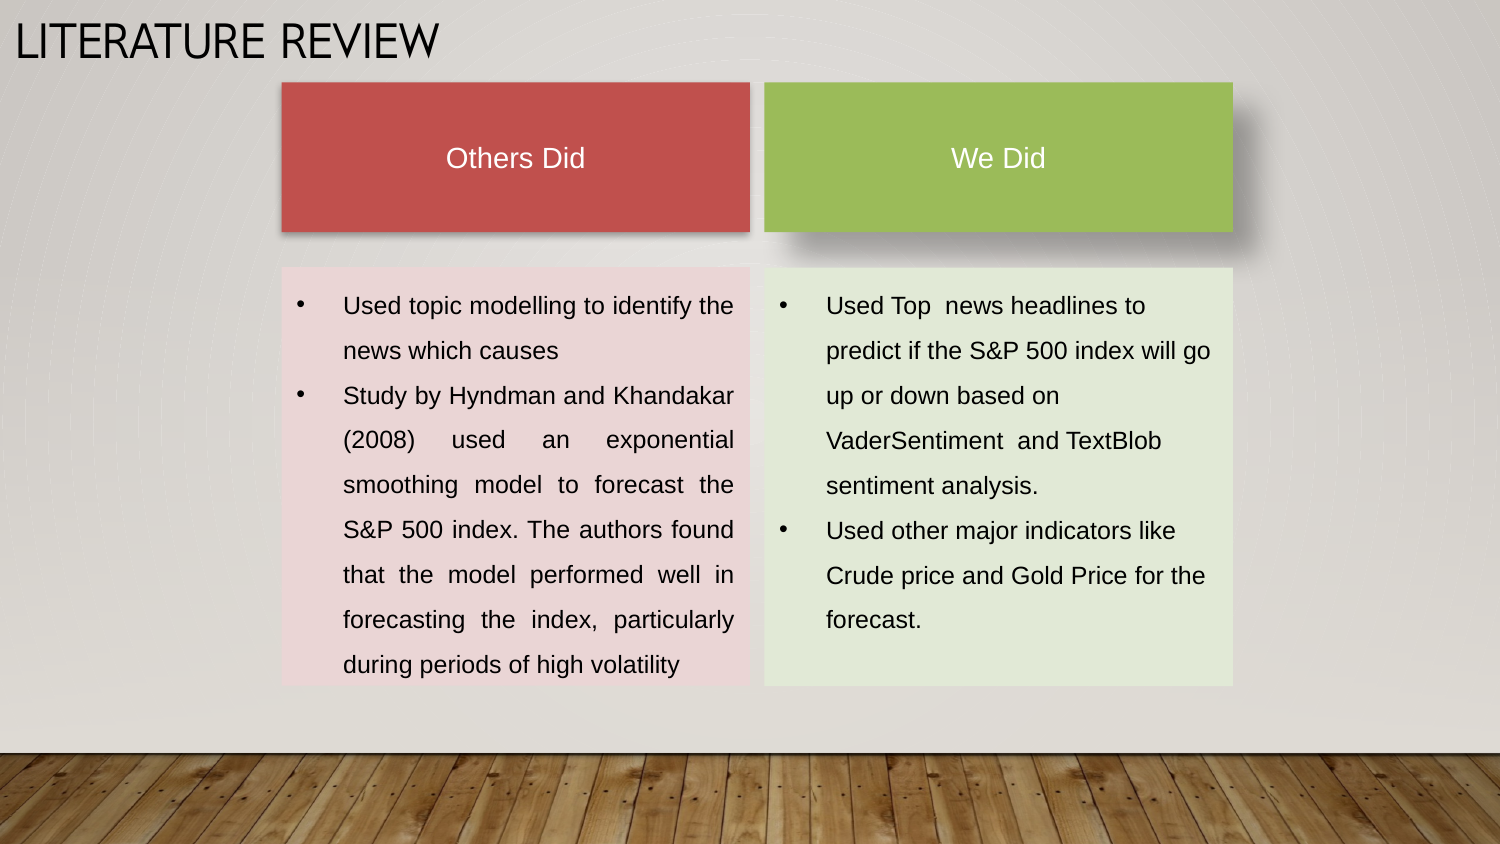

# Literature Review
Others Did
We Did
Used topic modelling to identify the news which causes
Study by Hyndman and Khandakar (2008) used an exponential smoothing model to forecast the S&P 500 index. The authors found that the model performed well in forecasting the index, particularly during periods of high volatility
Used Top  news headlines to predict if the S&P 500 index will go up or down based on VaderSentiment  and TextBlob sentiment analysis.
Used other major indicators like Crude price and Gold Price for the forecast.